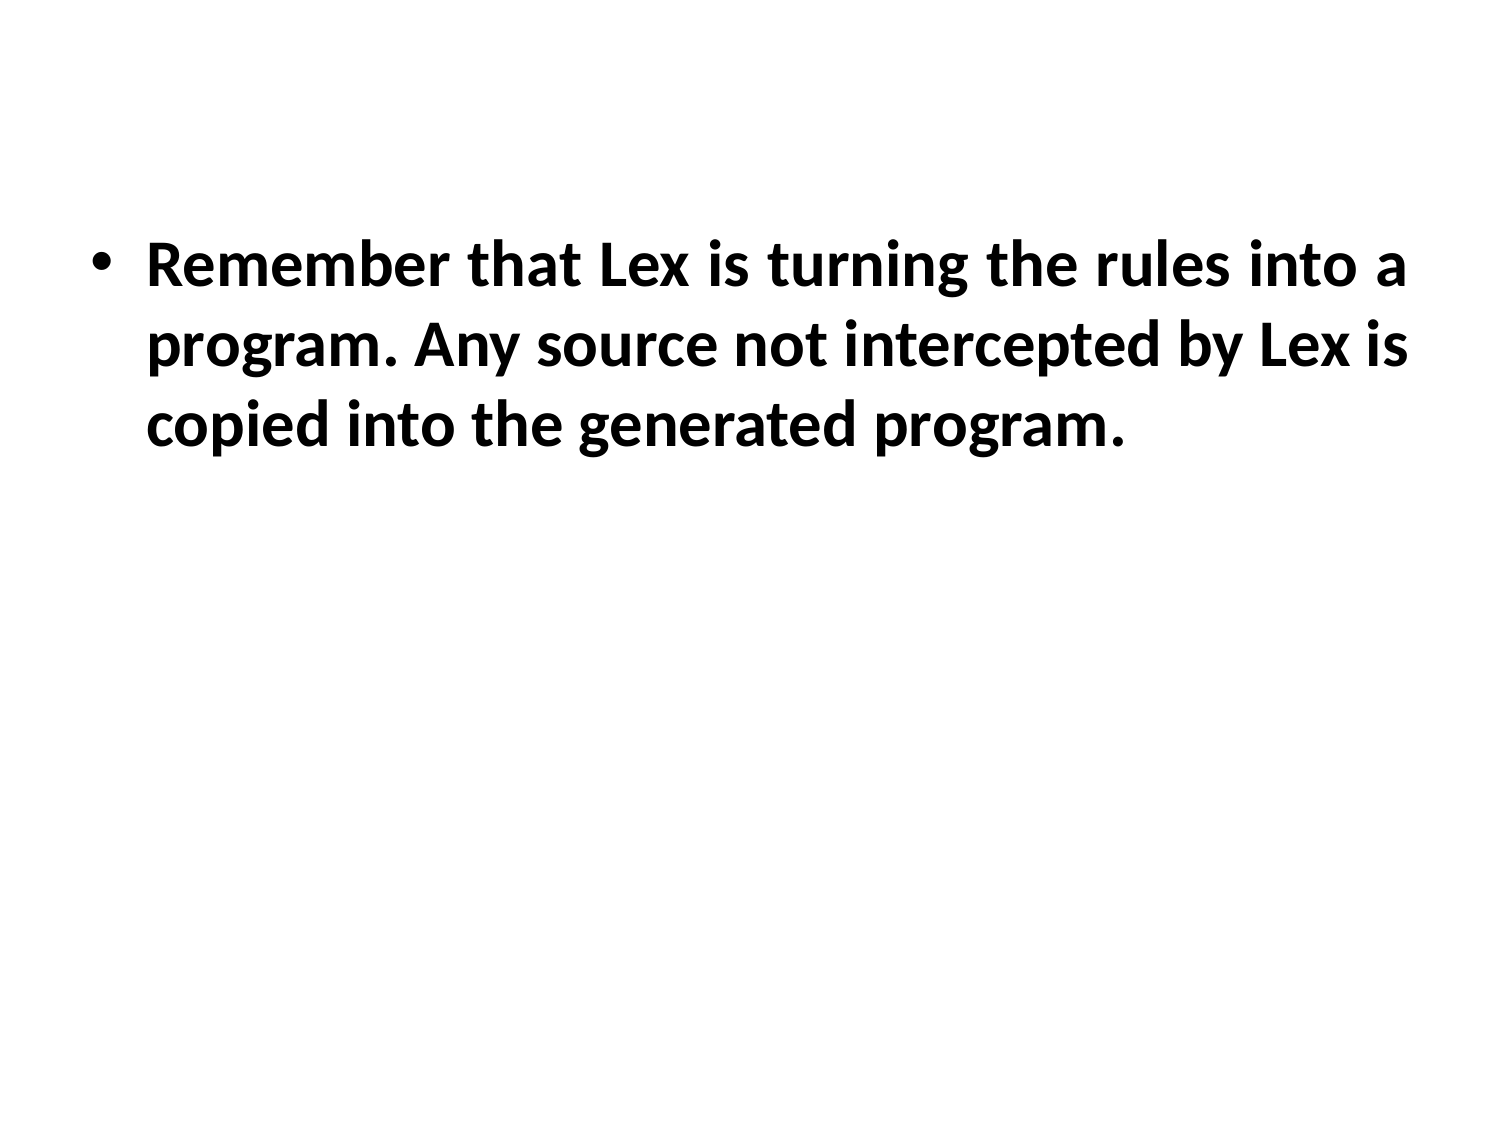

Remember that Lex is turning the rules into a program. Any source not intercepted by Lex is copied into the generated program.